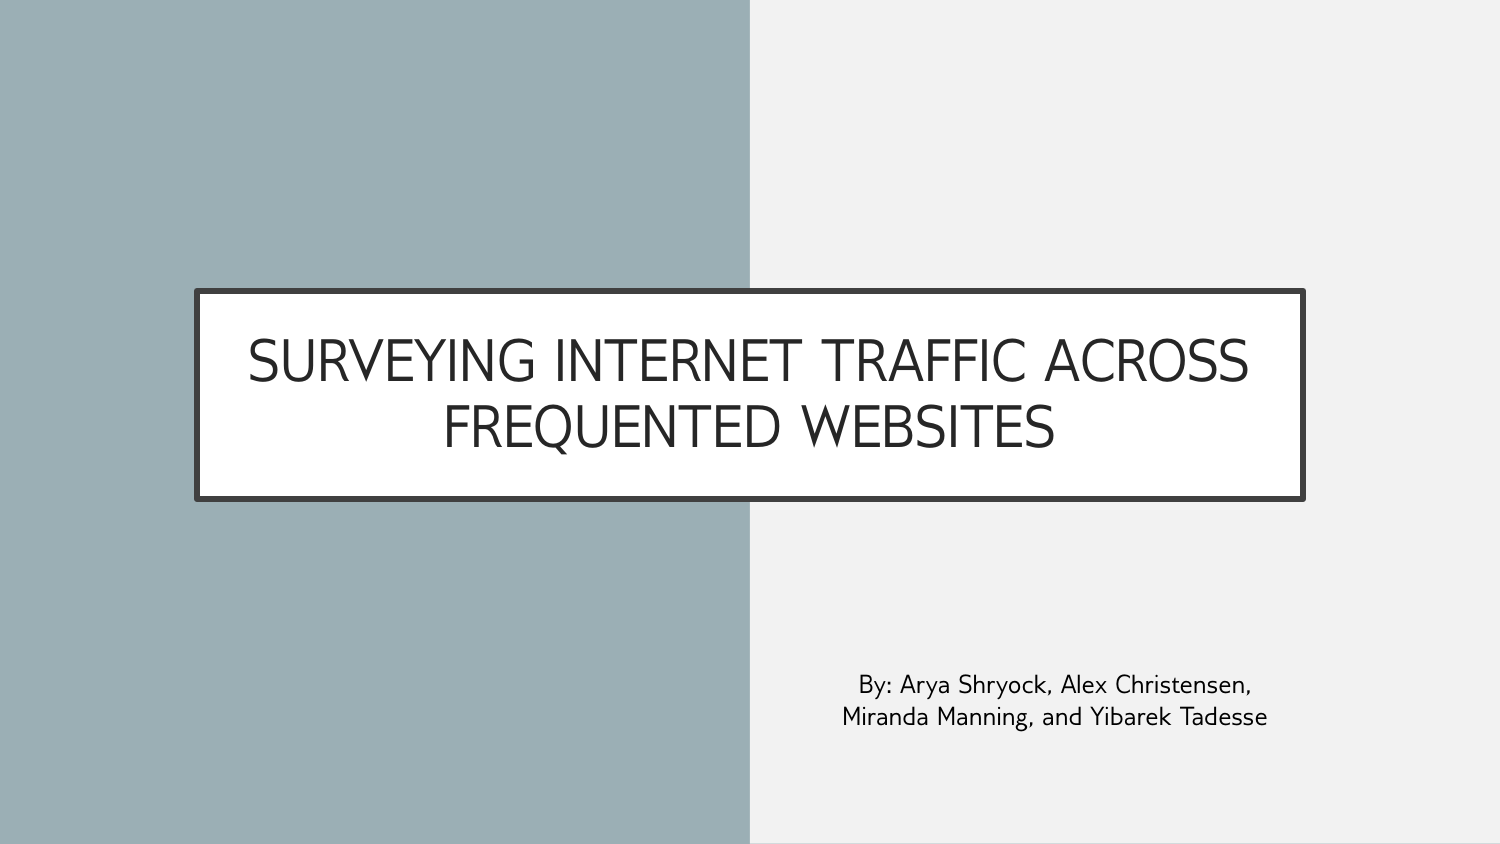

# SURVEYING INTERNET TRAFFIC ACROSS FREQUENTED WEBSITES
By: Arya Shryock, Alex Christensen, Miranda Manning, and Yibarek Tadesse